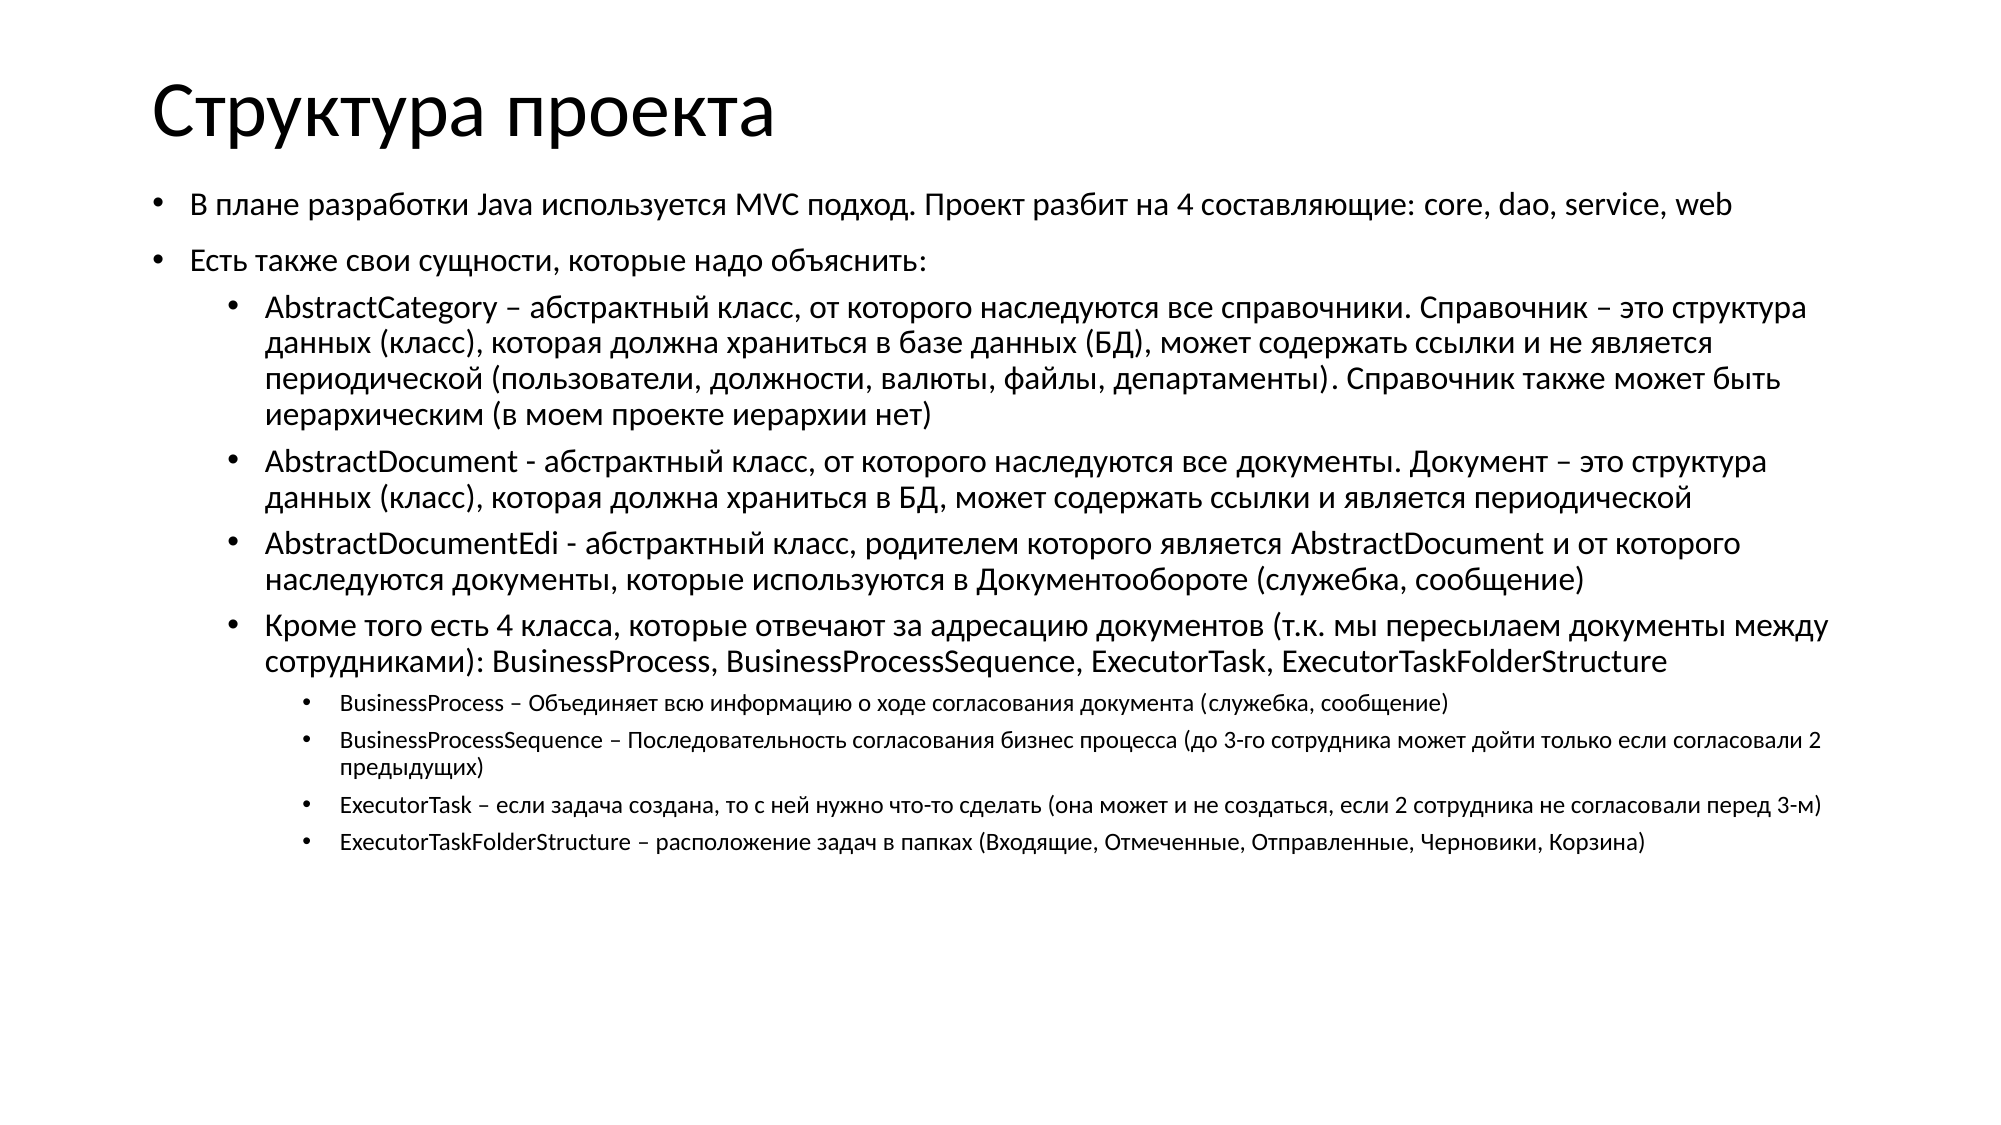

# Структура проекта
В плане разработки Java используется MVC подход. Проект разбит на 4 составляющие: core, dao, service, web
Есть также свои сущности, которые надо объяснить:
AbstractCategory – абстрактный класс, от которого наследуются все справочники. Справочник – это структура данных (класс), которая должна храниться в базе данных (БД), может содержать ссылки и не является периодической (пользователи, должности, валюты, файлы, департаменты). Справочник также может быть иерархическим (в моем проекте иерархии нет)
AbstractDocument - абстрактный класс, от которого наследуются все документы. Документ – это структура данных (класс), которая должна храниться в БД, может содержать ссылки и является периодической
AbstractDocumentEdi - абстрактный класс, родителем которого является AbstractDocument и от которого наследуются документы, которые используются в Документообороте (служебка, сообщение)
Кроме того есть 4 класса, которые отвечают за адресацию документов (т.к. мы пересылаем документы между сотрудниками): BusinessProcess, BusinessProcessSequence, ExecutorTask, ExecutorTaskFolderStructure
BusinessProcess – Объединяет всю информацию о ходе согласования документа (служебка, сообщение)
BusinessProcessSequence – Последовательность согласования бизнес процесса (до 3-го сотрудника может дойти только если согласовали 2 предыдущих)
ExecutorTask – если задача создана, то с ней нужно что-то сделать (она может и не создаться, если 2 сотрудника не согласовали перед 3-м)
ExecutorTaskFolderStructure – расположение задач в папках (Входящие, Отмеченные, Отправленные, Черновики, Корзина)